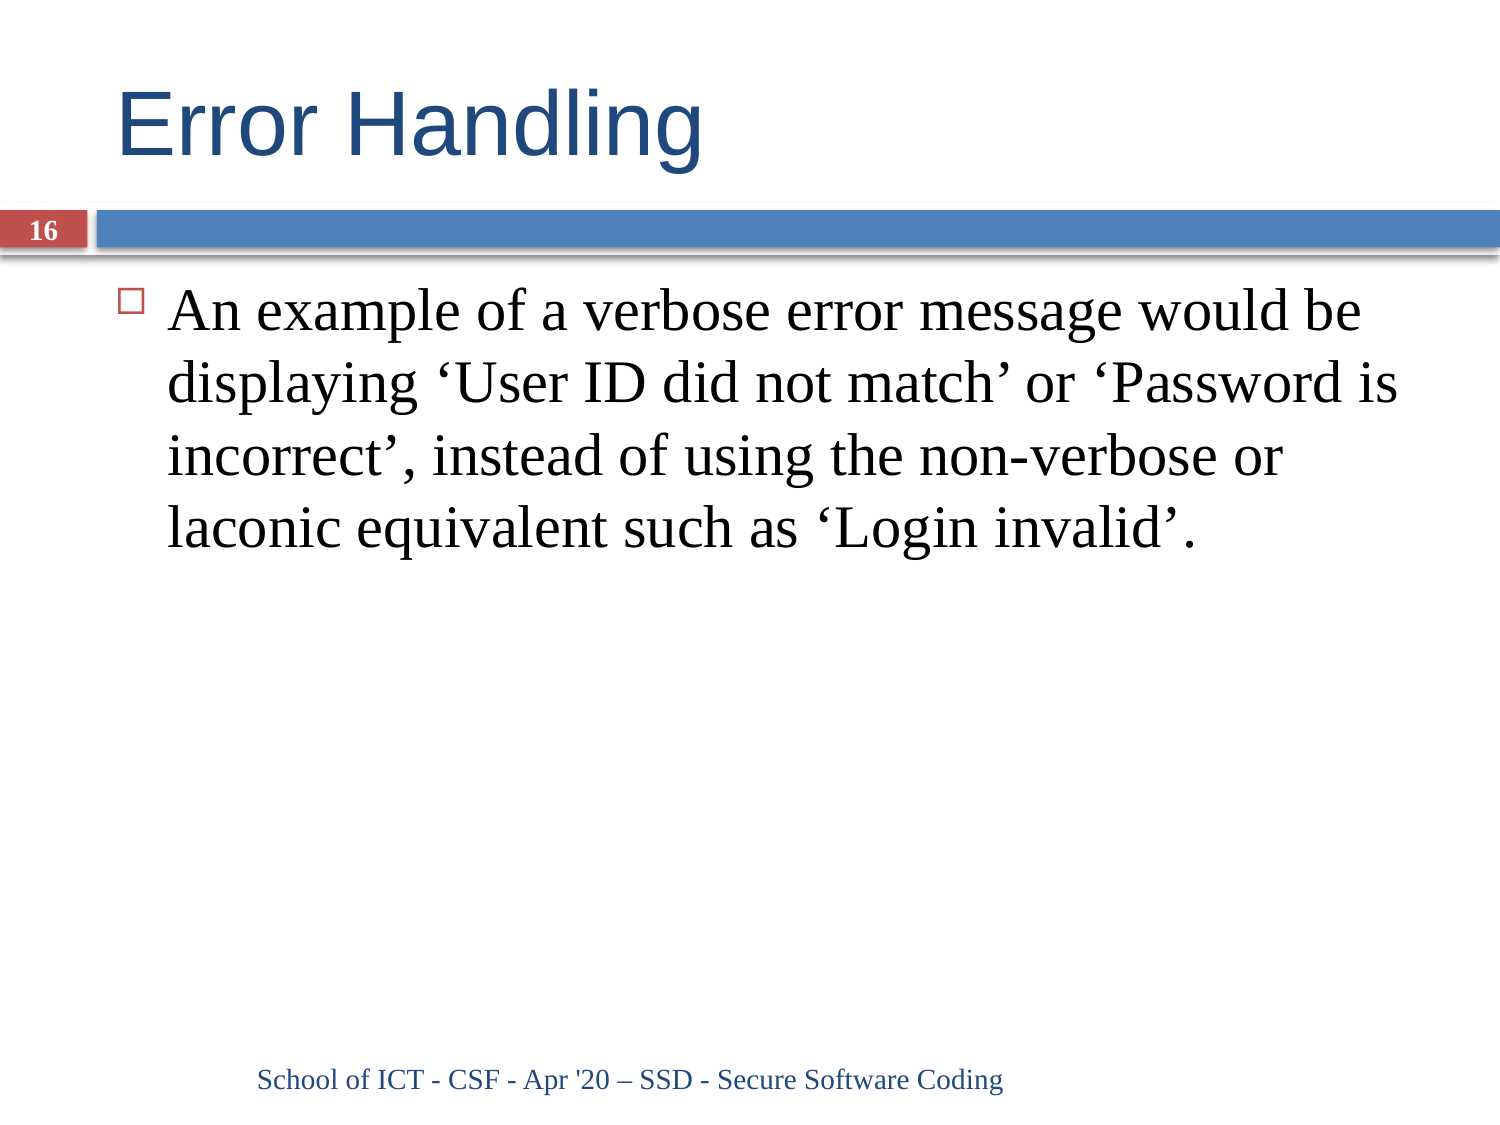

# Error Handling
16
An example of a verbose error message would be displaying ‘User ID did not match’ or ‘Password is incorrect’, instead of using the non-verbose or laconic equivalent such as ‘Login invalid’.
School of ICT - CSF - Apr '20 – SSD - Secure Software Coding